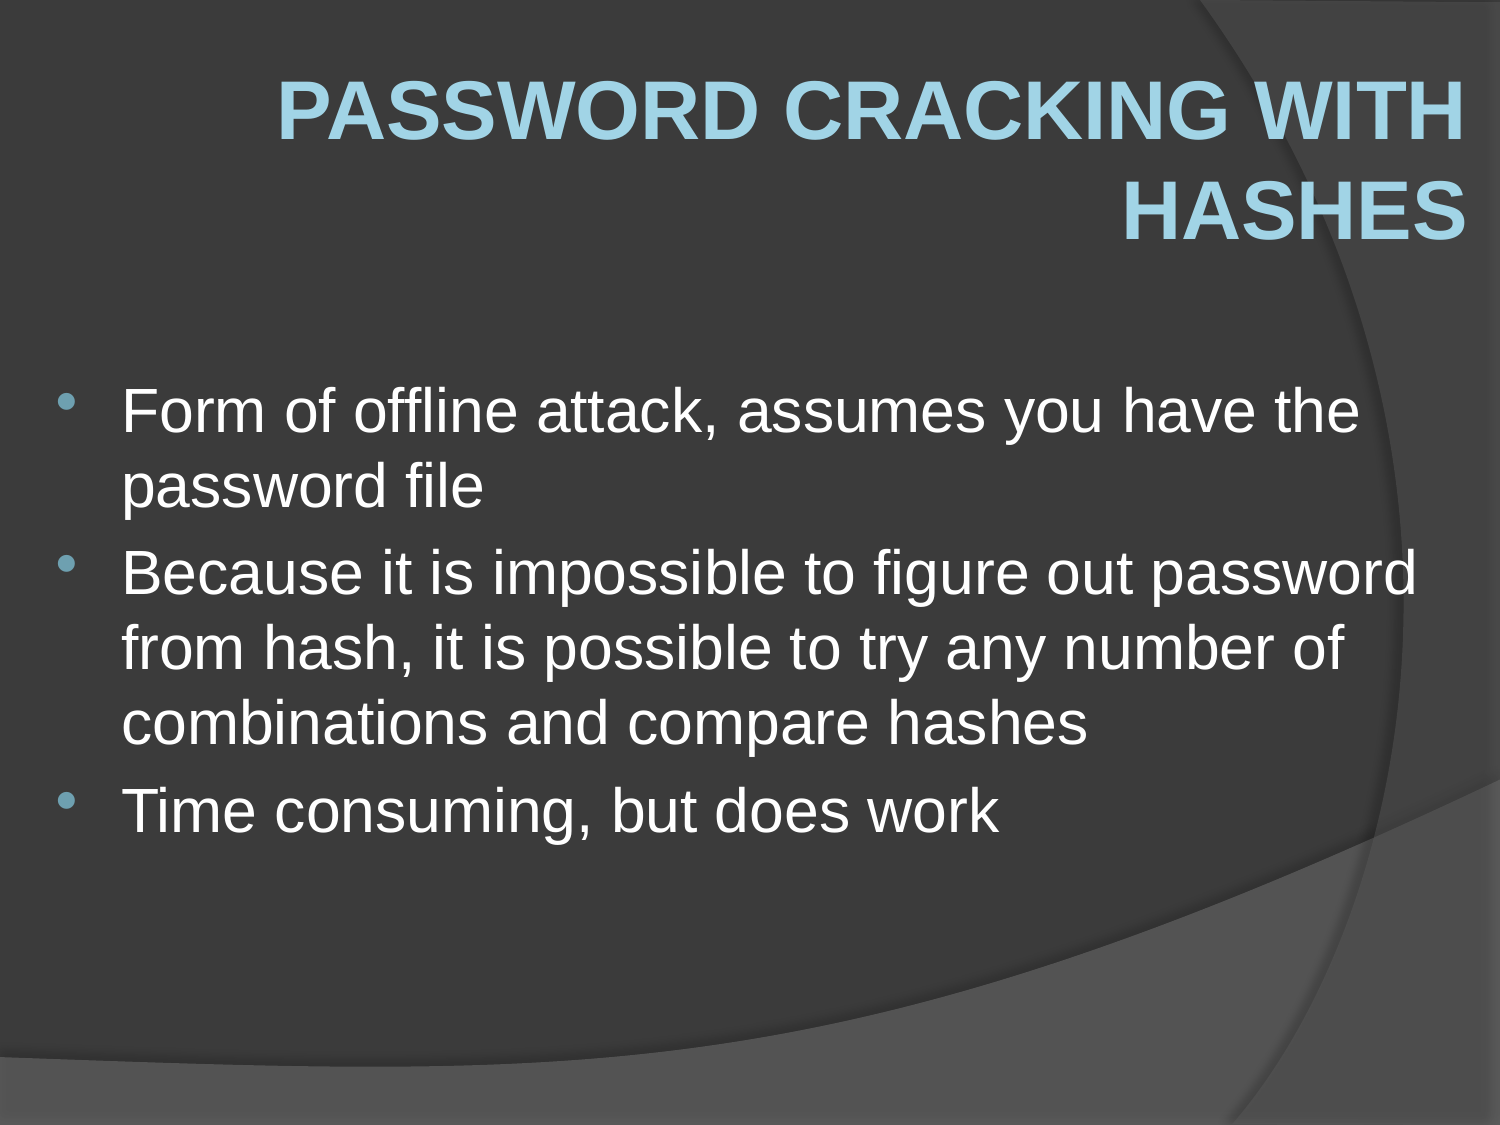

# Password cracking with Hashes
Form of offline attack, assumes you have the password file
Because it is impossible to figure out password from hash, it is possible to try any number of combinations and compare hashes
Time consuming, but does work